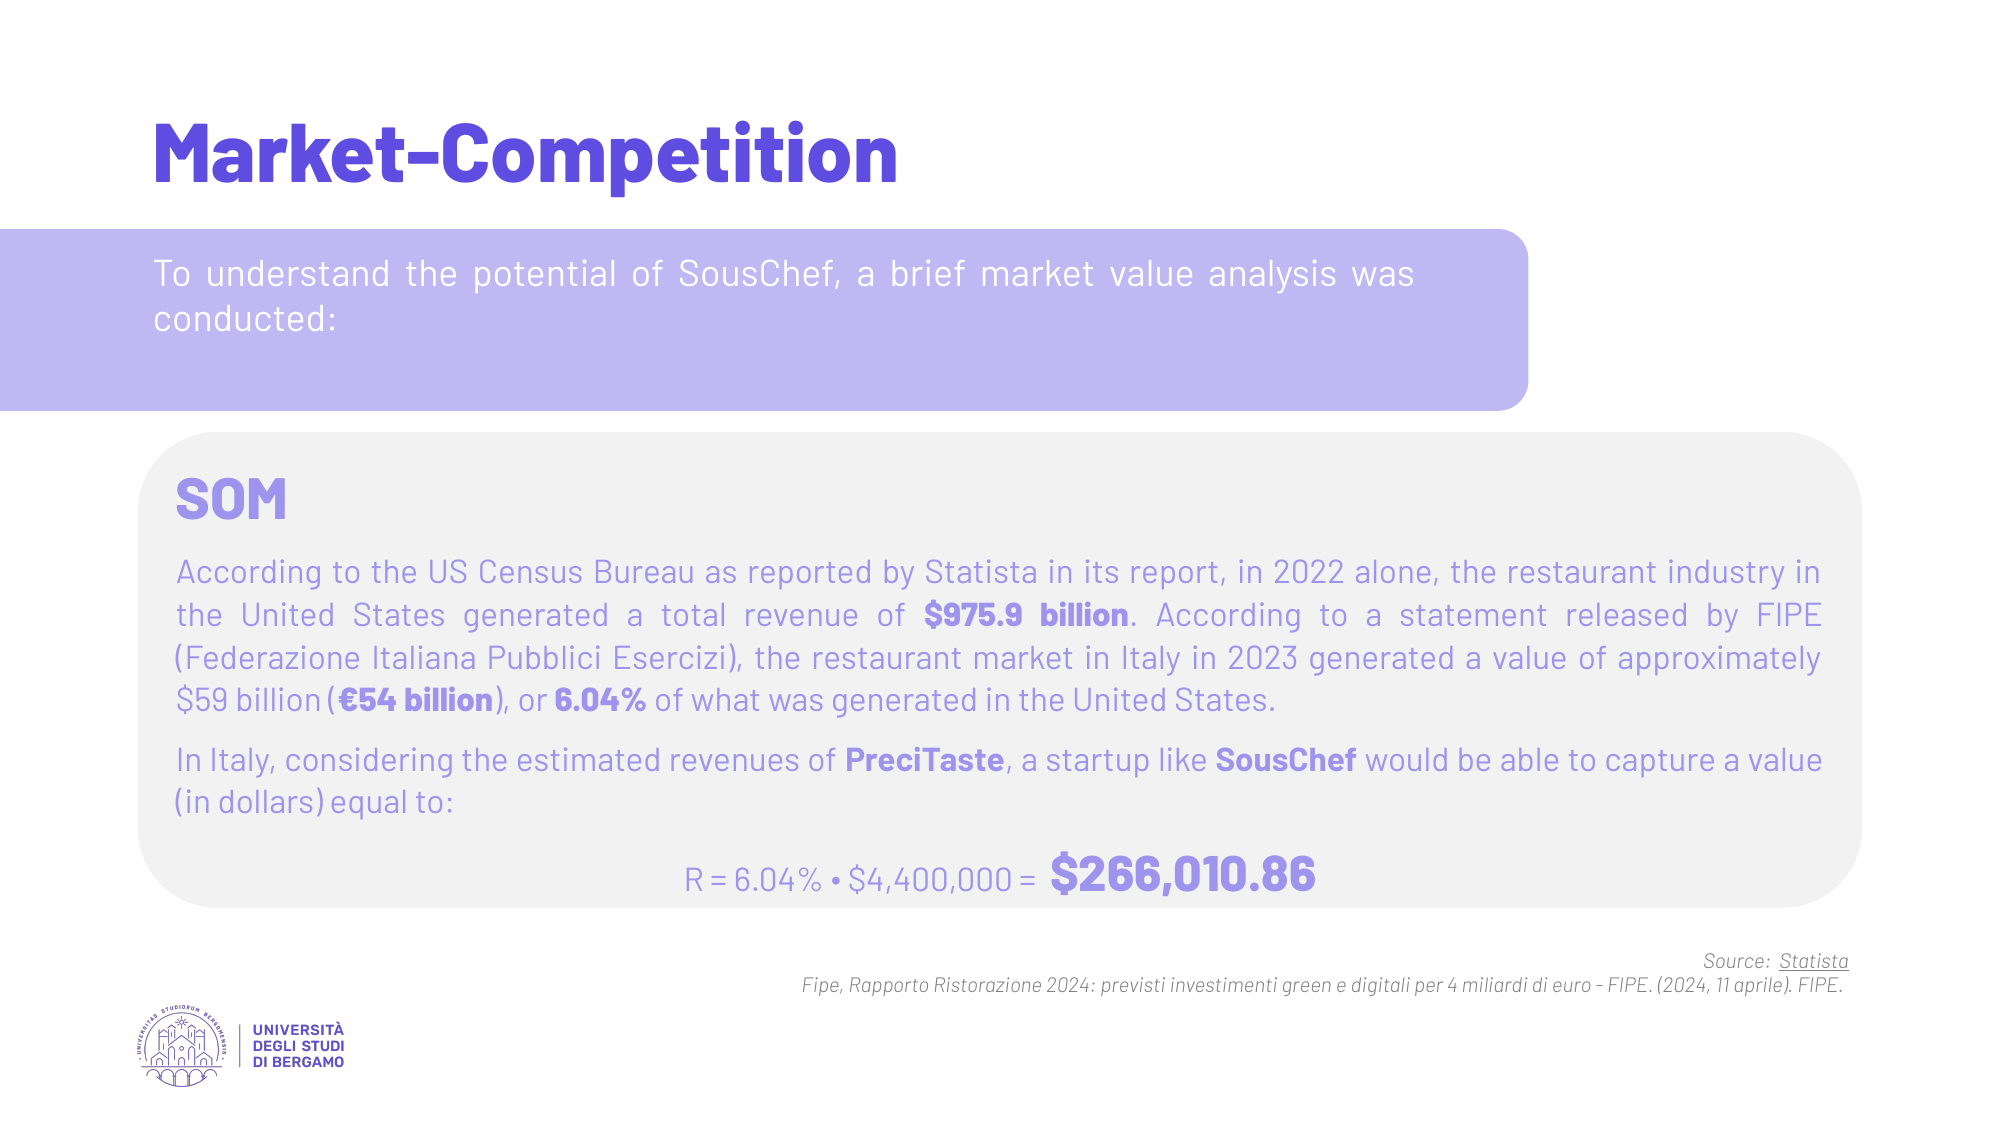

Market-Competition

To understand the potential of SousChef, a brief market value analysis was conducted:

SOM
According to the US Census Bureau as reported by Statista in its report, in 2022 alone, the restaurant industry in the United States generated a total revenue of $975.9 billion. According to a statement released by FIPE (Federazione Italiana Pubblici Esercizi), the restaurant market in Italy in 2023 generated a value of approximately $59 billion (€54 billion), or 6.04% of what was generated in the United States.
In Italy, considering the estimated revenues of PreciTaste, a startup like SousChef would be able to capture a value (in dollars) equal to:
R = 6.04% ∙ $4,400,000 =  $266,010.86
Source:  Statista
Fipe, Rapporto Ristorazione 2024: previsti investimenti green e digitali per 4 miliardi di euro - FIPE. (2024, 11 aprile). FIPE.